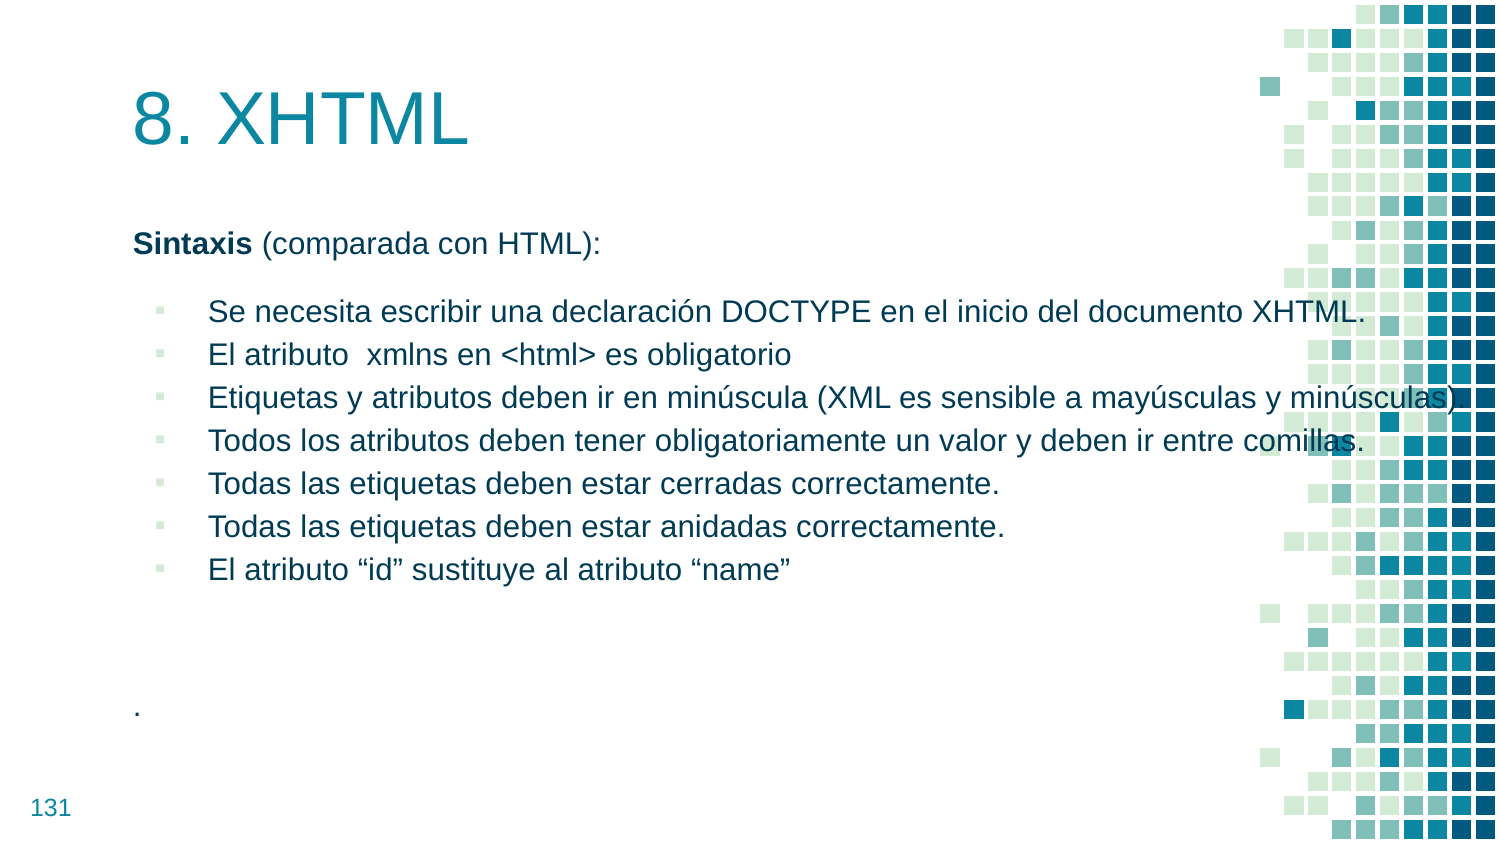

# 8. XHTML

Sintaxis (comparada con HTML):
Se necesita escribir una declaración DOCTYPE en el inicio del documento XHTML.
El atributo  xmlns en <html> es obligatorio
Etiquetas y atributos deben ir en minúscula (XML es sensible a mayúsculas y minúsculas).
Todos los atributos deben tener obligatoriamente un valor y deben ir entre comillas.
Todas las etiquetas deben estar cerradas correctamente.
Todas las etiquetas deben estar anidadas correctamente.
El atributo “id” sustituye al atributo “name”

.

131